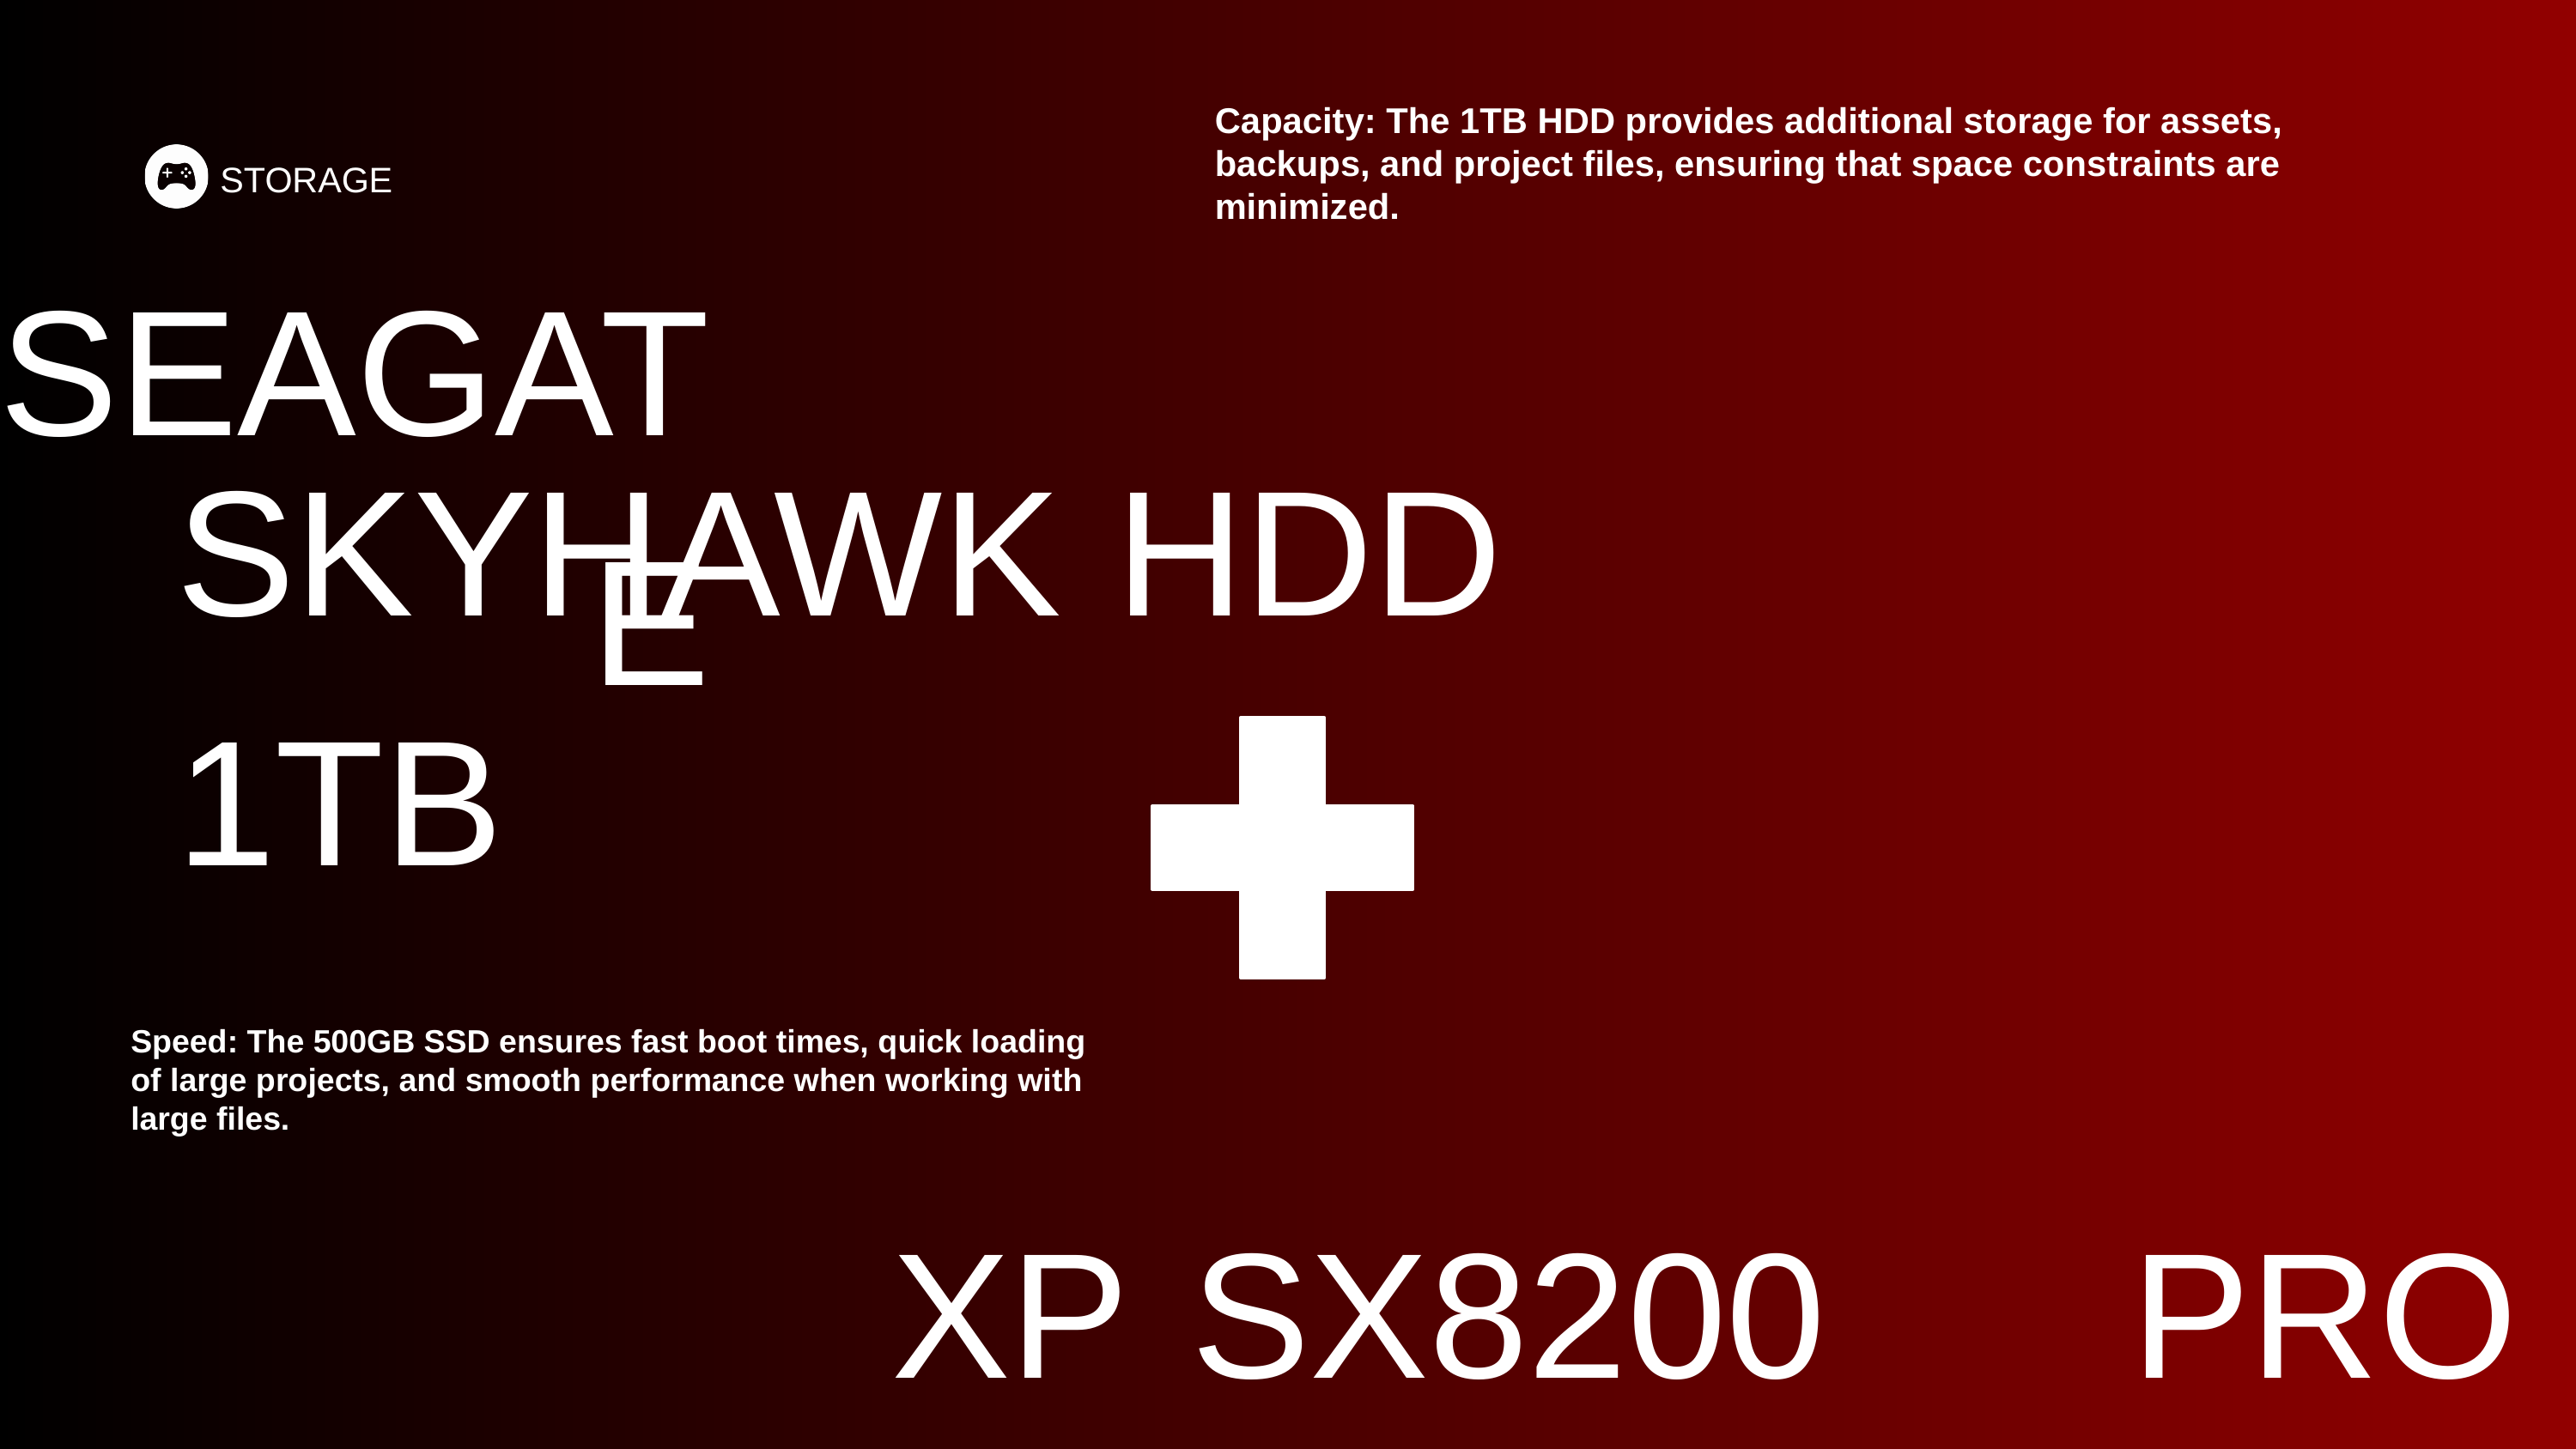

Capacity: The 1TB HDD provides additional storage for assets, backups, and project files, ensuring that space constraints are minimized.

STORAGE
SEAGATE
SKYHAWK HDD 1TB

Speed: The 500GB SSD ensures fast boot times, quick loading of large projects, and smooth performance when working with large files.

XPG
SX8200 PRO 500GB